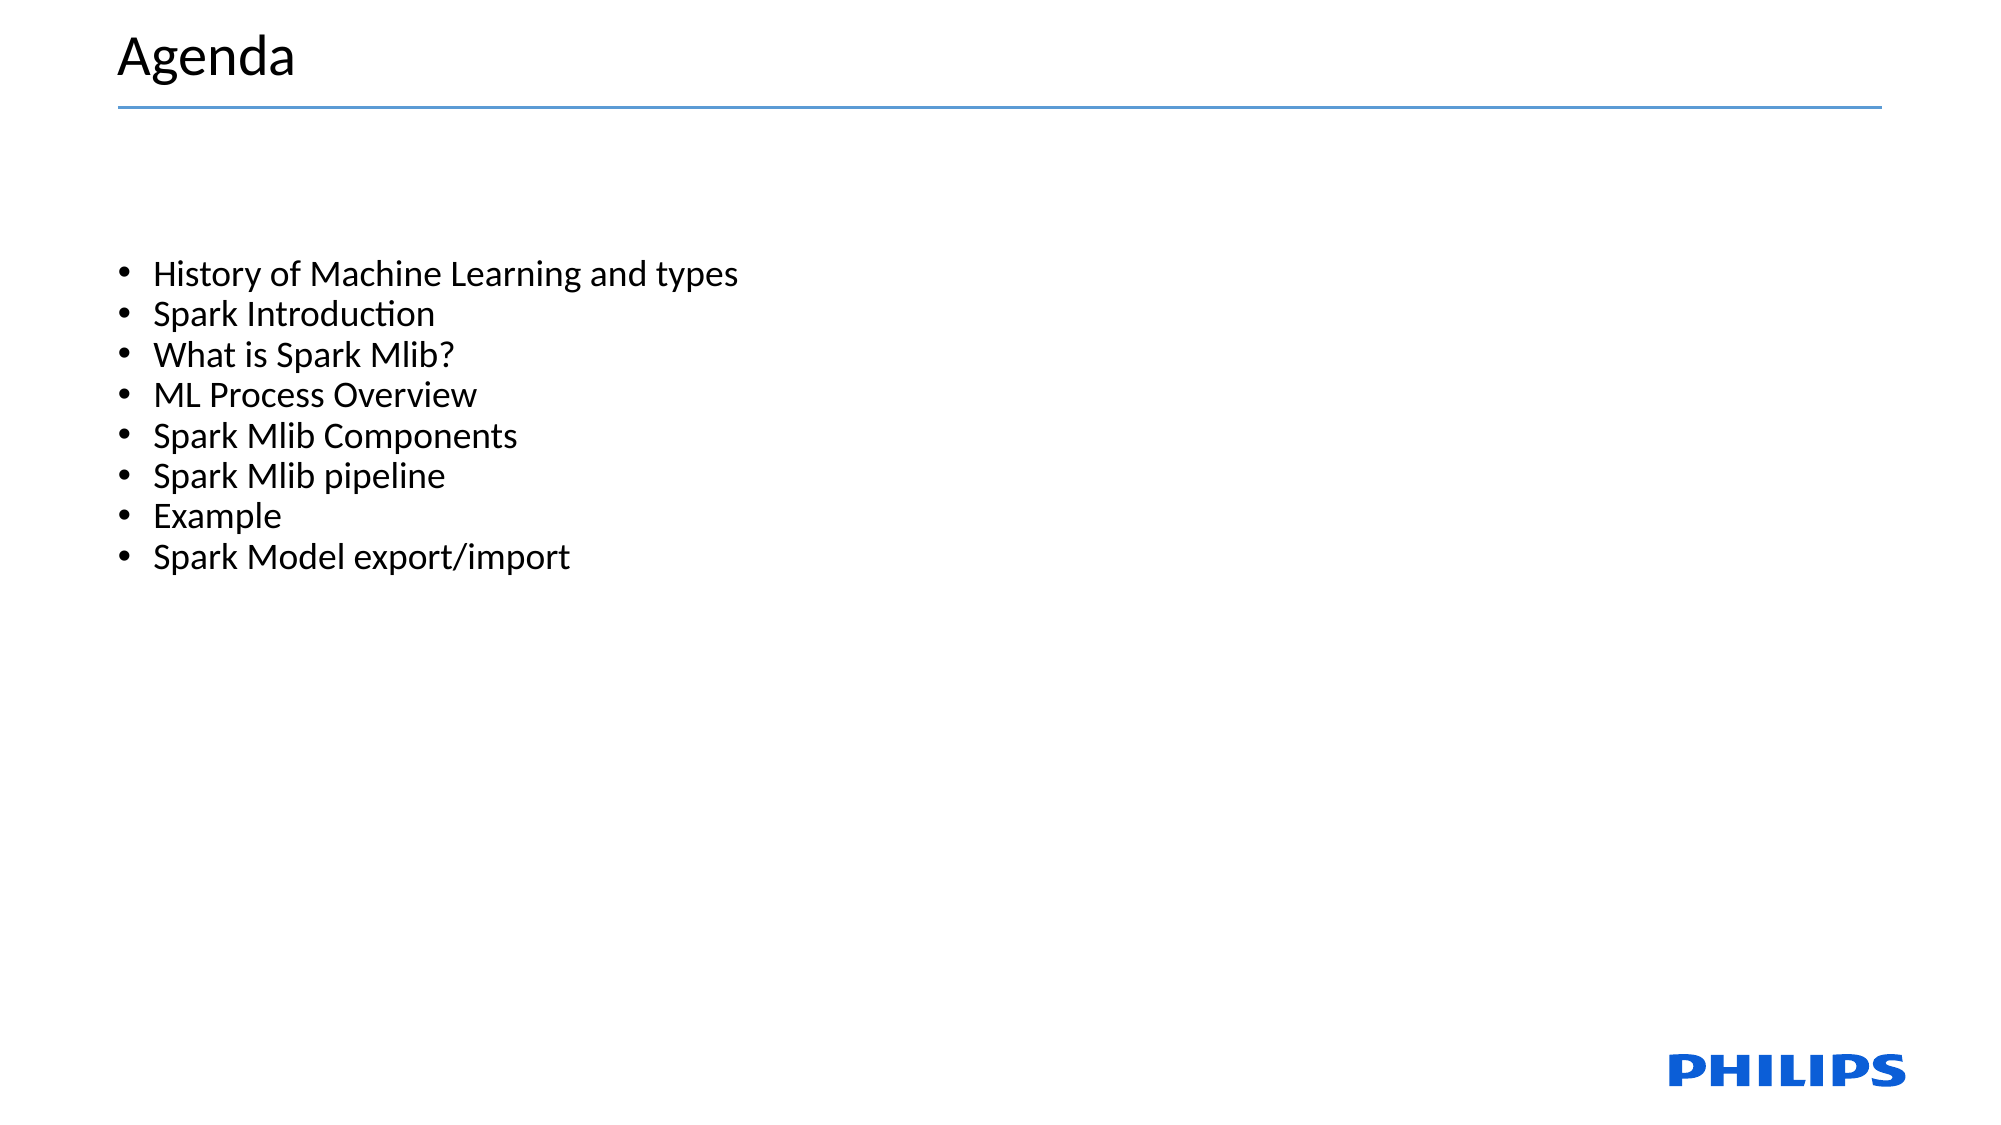

Agenda
History of Machine Learning and types
Spark Introduction
What is Spark Mlib?
ML Process Overview
Spark Mlib Components
Spark Mlib pipeline
Example
Spark Model export/import